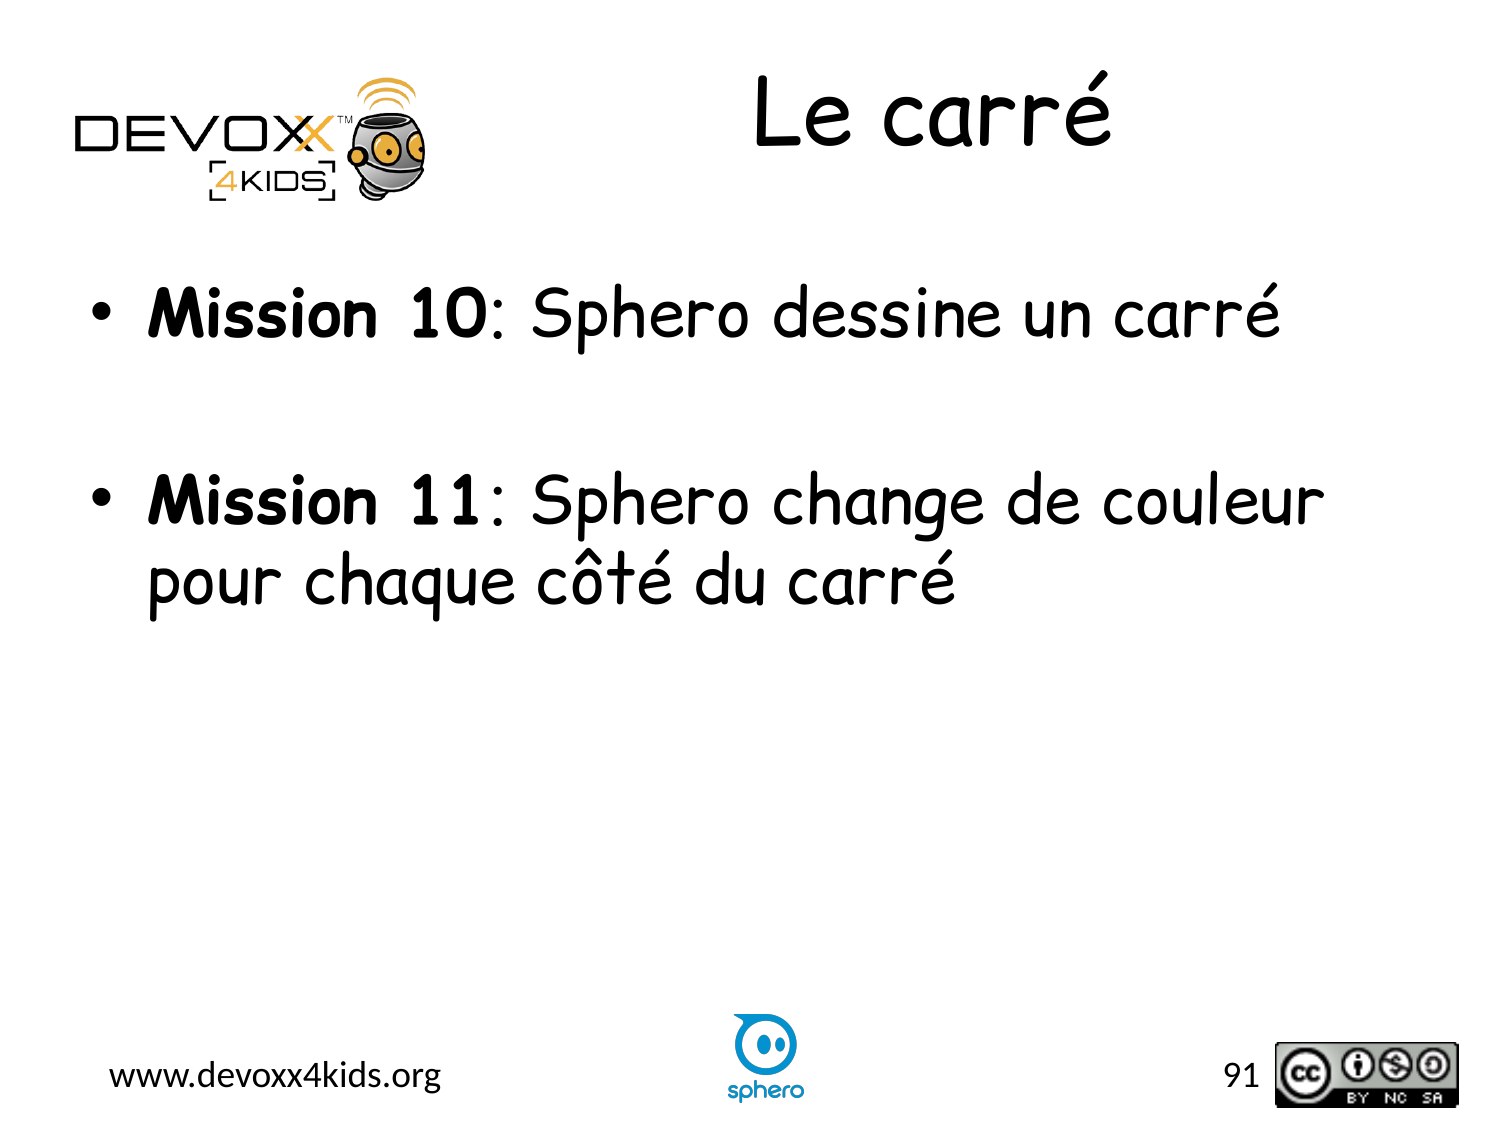

# Le carré
Mission 10: Sphero dessine un carré

Mission 11: Sphero change de couleur pour chaque côté du carré
91